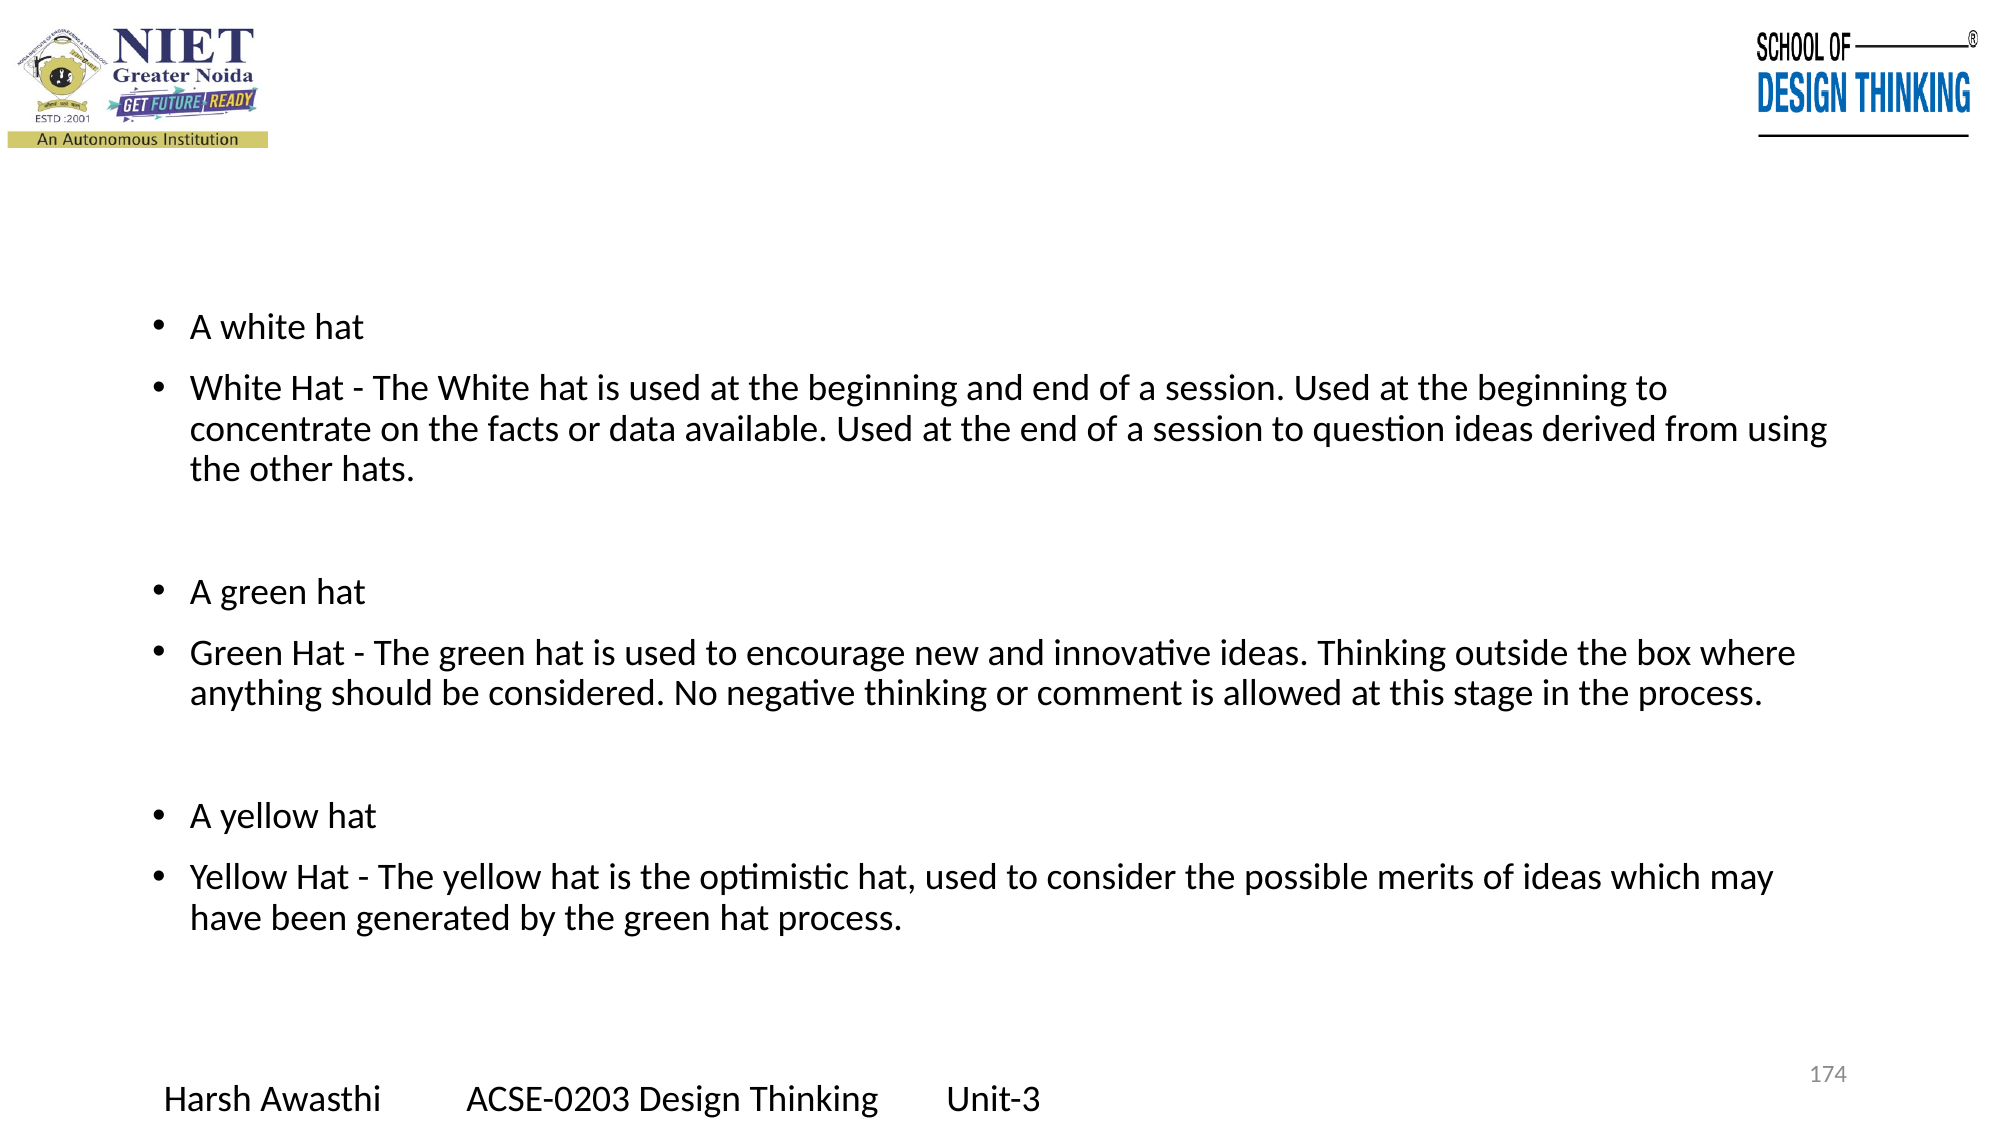

#
A white hat
White Hat - The White hat is used at the beginning and end of a session. Used at the beginning to concentrate on the facts or data available. Used at the end of a session to question ideas derived from using the other hats.

A green hat
Green Hat - The green hat is used to encourage new and innovative ideas. Thinking outside the box where anything should be considered. No negative thinking or comment is allowed at this stage in the process.

A yellow hat
Yellow Hat - The yellow hat is the optimistic hat, used to consider the possible merits of ideas which may have been generated by the green hat process.

174
Harsh Awasthi          ACSE-0203 Design Thinking        Unit-3